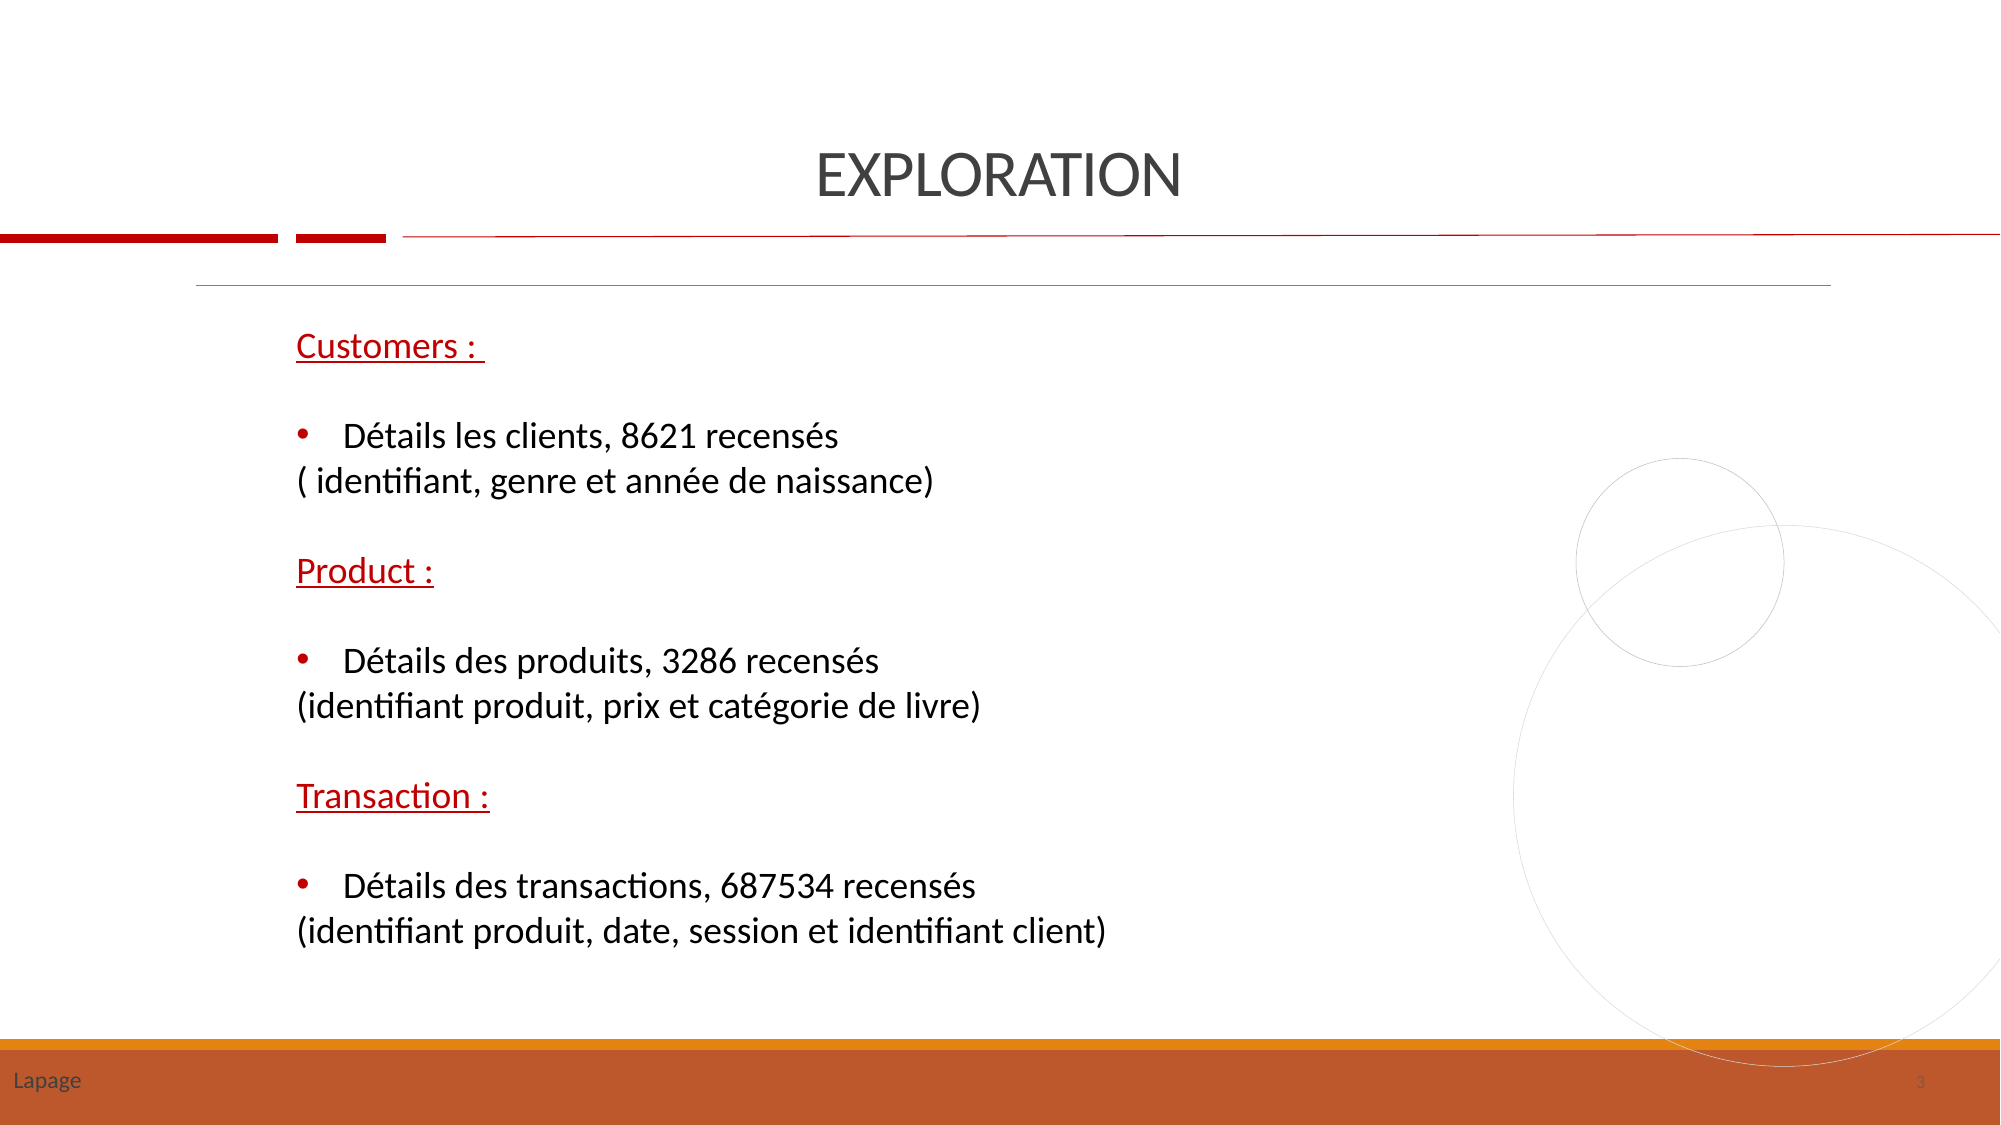

# Exploration
Customers :

Détails les clients, 8621 recensés
( identifiant, genre et année de naissance)

Product :

Détails des produits, 3286 recensés
(identifiant produit, prix et catégorie de livre)

Transaction :

Détails des transactions, 687534 recensés
(identifiant produit, date, session et identifiant client)

Lapage
3